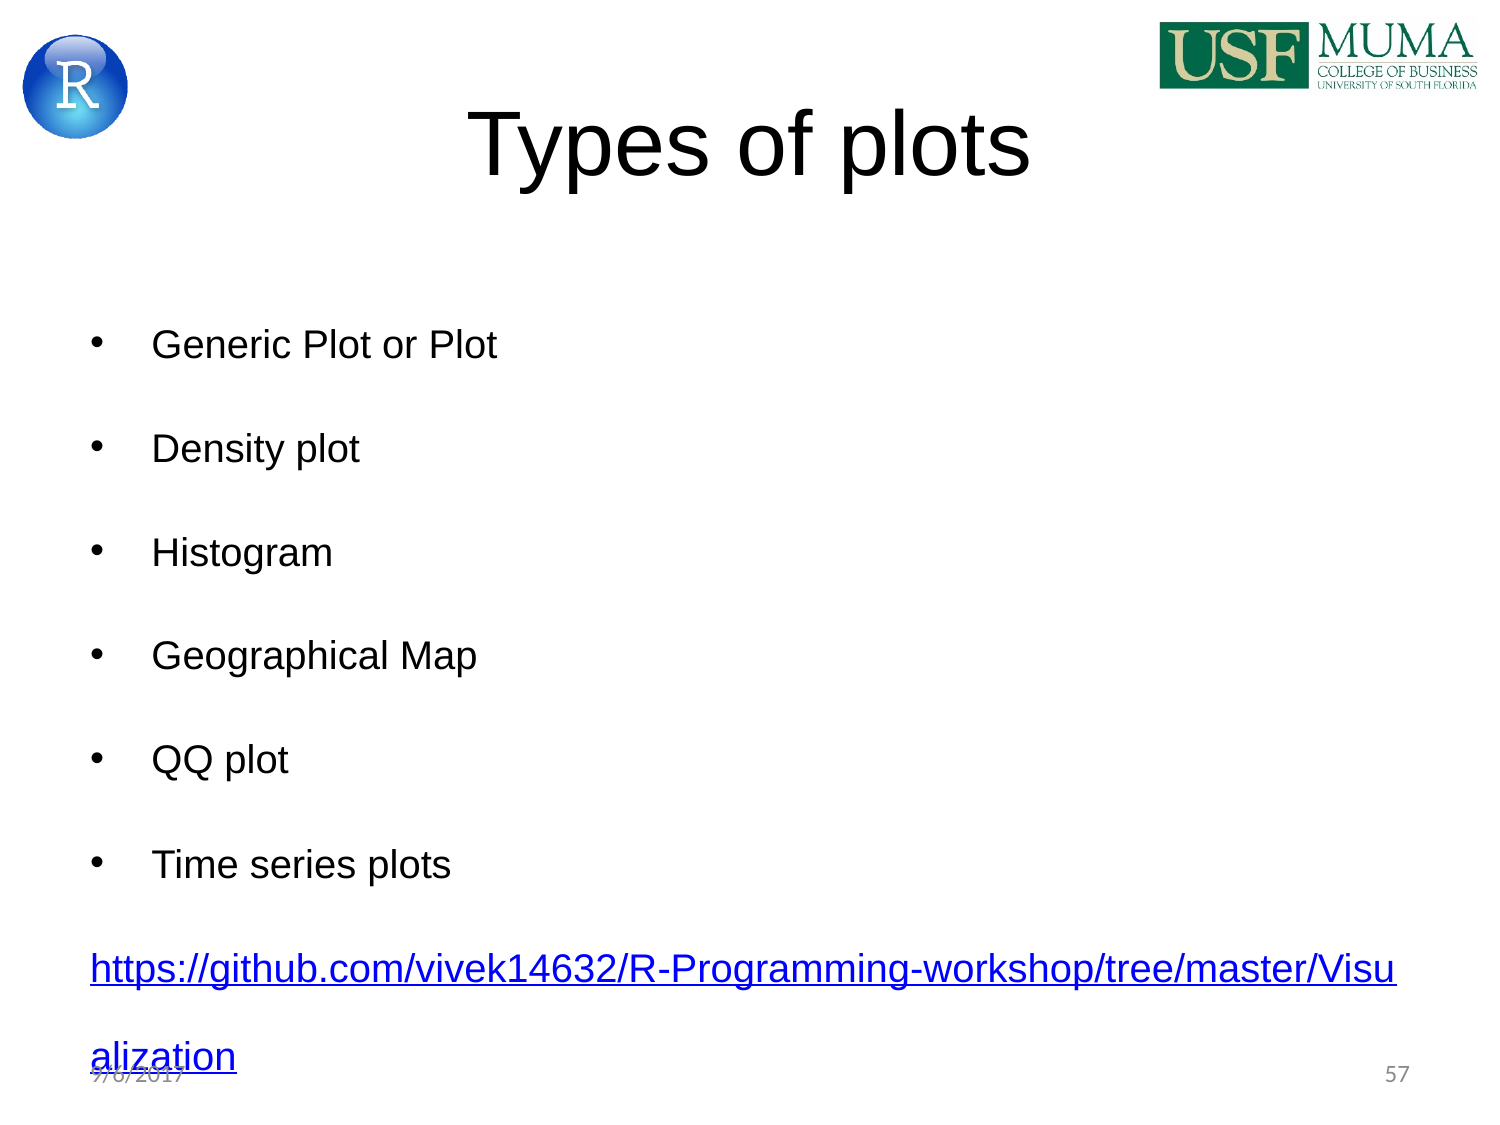

# Types of plots
Generic Plot or Plot
Density plot
Histogram
Geographical Map
QQ plot
Time series plots
https://github.com/vivek14632/R-Programming-workshop/tree/master/Visualization

9/6/2017
57